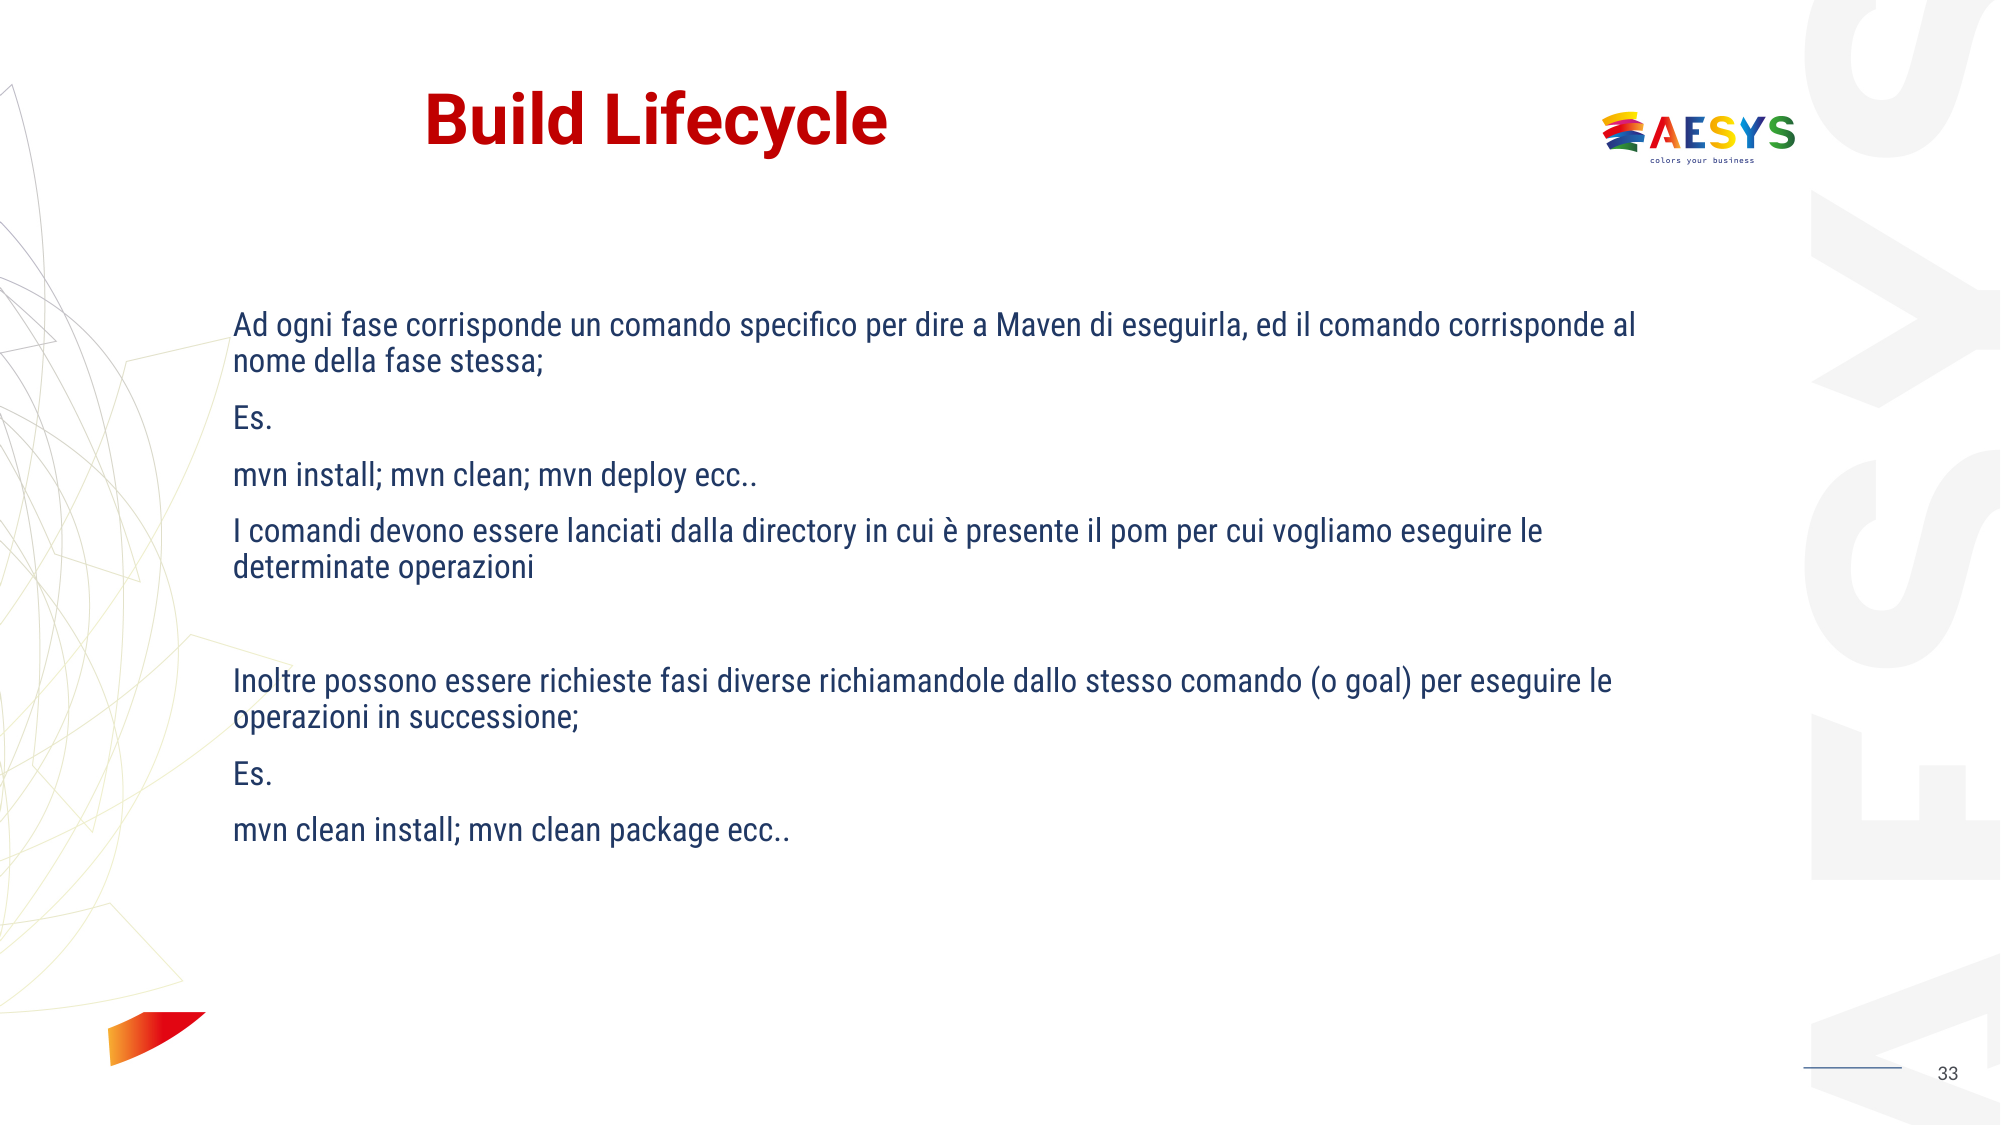

# Build Lifecycle
Ad ogni fase corrisponde un comando specifico per dire a Maven di eseguirla, ed il comando corrisponde al nome della fase stessa;
Es.
mvn install; mvn clean; mvn deploy ecc..
I comandi devono essere lanciati dalla directory in cui è presente il pom per cui vogliamo eseguire le determinate operazioni

Inoltre possono essere richieste fasi diverse richiamandole dallo stesso comando (o goal) per eseguire le operazioni in successione;
Es.
mvn clean install; mvn clean package ecc..
33